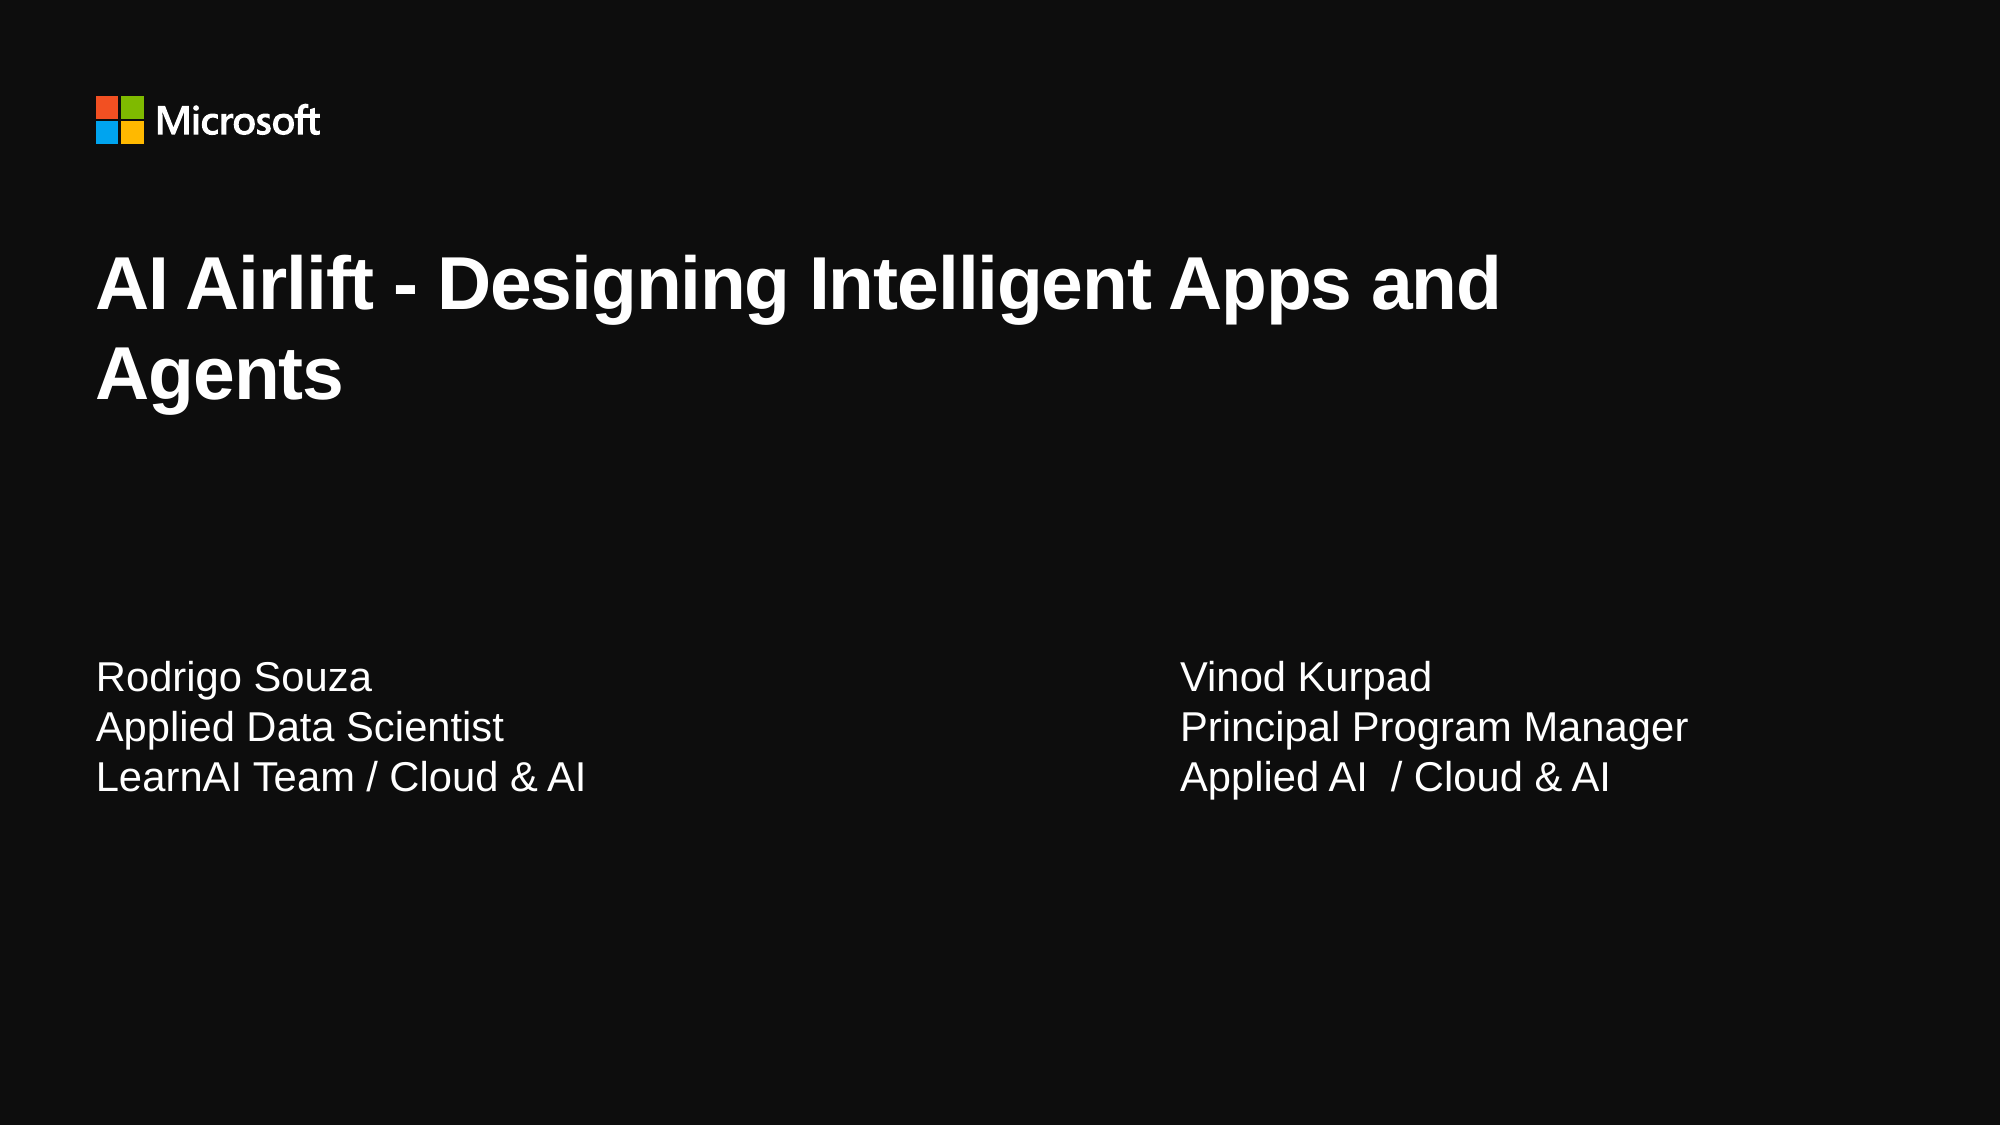

# AI Airlift - Designing Intelligent Apps and Agents
Rodrigo Souza
Applied Data Scientist
LearnAI Team / Cloud & AI
Vinod Kurpad
Principal Program Manager
Applied AI  / Cloud & AI